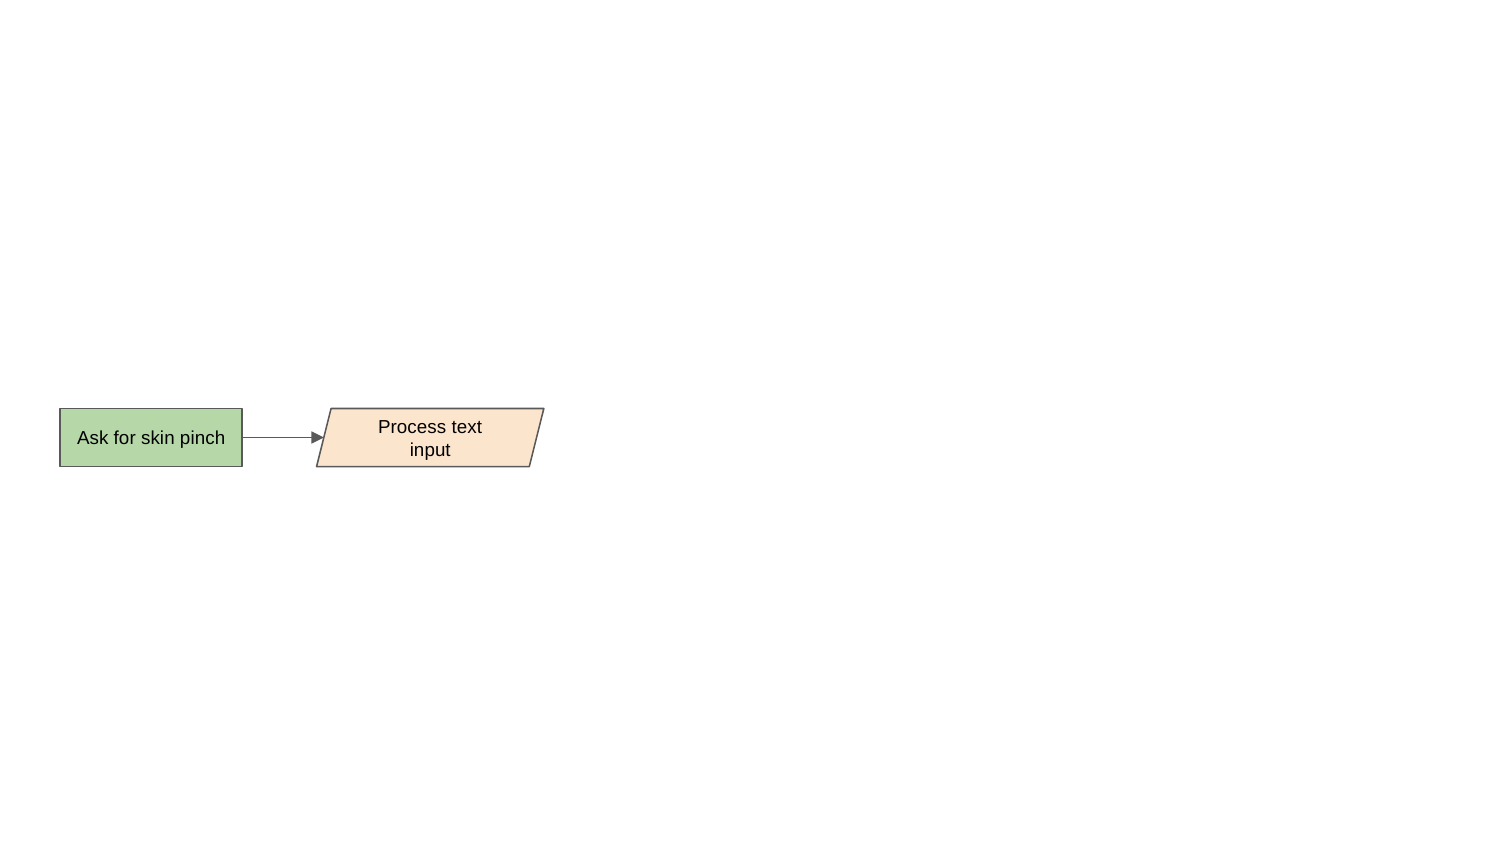

Process text input
Ask for skin pinch